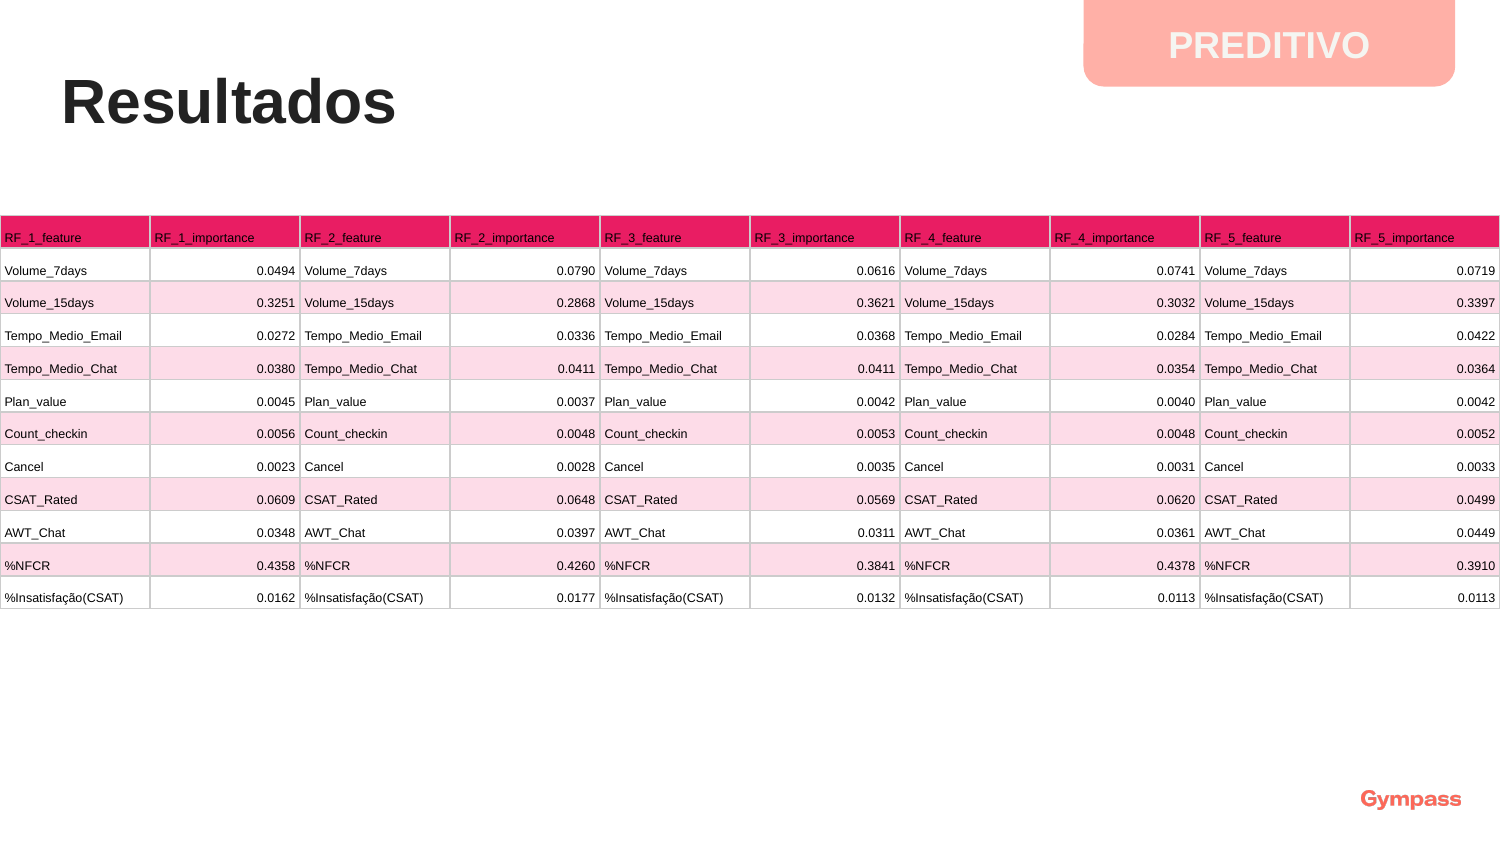

PREDITIVO
Resultados
| RF\_1\_feature | RF\_1\_importance | RF\_2\_feature | RF\_2\_importance | RF\_3\_feature | RF\_3\_importance | RF\_4\_feature | RF\_4\_importance | RF\_5\_feature | RF\_5\_importance |
| --- | --- | --- | --- | --- | --- | --- | --- | --- | --- |
| Volume\_7days | 0.0494 | Volume\_7days | 0.0790 | Volume\_7days | 0.0616 | Volume\_7days | 0.0741 | Volume\_7days | 0.0719 |
| Volume\_15days | 0.3251 | Volume\_15days | 0.2868 | Volume\_15days | 0.3621 | Volume\_15days | 0.3032 | Volume\_15days | 0.3397 |
| Tempo\_Medio\_Email | 0.0272 | Tempo\_Medio\_Email | 0.0336 | Tempo\_Medio\_Email | 0.0368 | Tempo\_Medio\_Email | 0.0284 | Tempo\_Medio\_Email | 0.0422 |
| Tempo\_Medio\_Chat | 0.0380 | Tempo\_Medio\_Chat | 0.0411 | Tempo\_Medio\_Chat | 0.0411 | Tempo\_Medio\_Chat | 0.0354 | Tempo\_Medio\_Chat | 0.0364 |
| Plan\_value | 0.0045 | Plan\_value | 0.0037 | Plan\_value | 0.0042 | Plan\_value | 0.0040 | Plan\_value | 0.0042 |
| Count\_checkin | 0.0056 | Count\_checkin | 0.0048 | Count\_checkin | 0.0053 | Count\_checkin | 0.0048 | Count\_checkin | 0.0052 |
| Cancel | 0.0023 | Cancel | 0.0028 | Cancel | 0.0035 | Cancel | 0.0031 | Cancel | 0.0033 |
| CSAT\_Rated | 0.0609 | CSAT\_Rated | 0.0648 | CSAT\_Rated | 0.0569 | CSAT\_Rated | 0.0620 | CSAT\_Rated | 0.0499 |
| AWT\_Chat | 0.0348 | AWT\_Chat | 0.0397 | AWT\_Chat | 0.0311 | AWT\_Chat | 0.0361 | AWT\_Chat | 0.0449 |
| %NFCR | 0.4358 | %NFCR | 0.4260 | %NFCR | 0.3841 | %NFCR | 0.4378 | %NFCR | 0.3910 |
| %Insatisfação(CSAT) | 0.0162 | %Insatisfação(CSAT) | 0.0177 | %Insatisfação(CSAT) | 0.0132 | %Insatisfação(CSAT) | 0.0113 | %Insatisfação(CSAT) | 0.0113 |
SPECIAL CHANNELS
CUSTOMER INSIGHTS
QUALIDADE / TREINAMENTO
LIDERANÇA CX